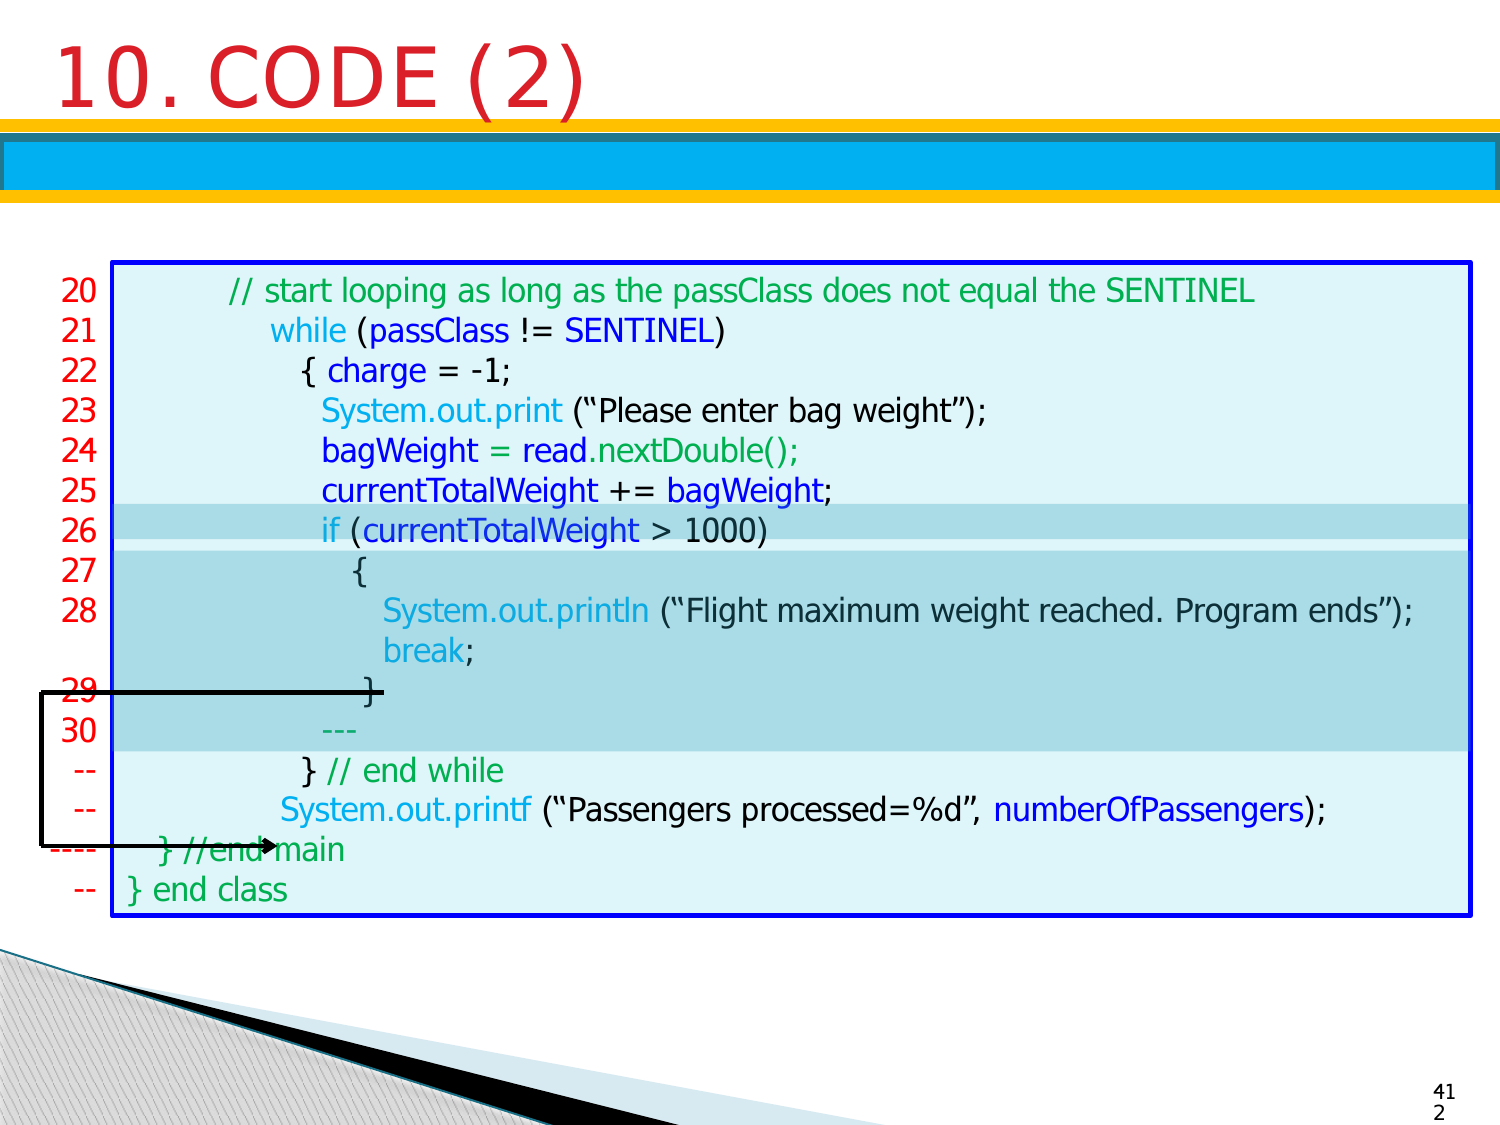

# 10. CODE (2)

20
21
22
23
24
25
26
27
28

29
30
--
--
----
--
          // start looping as long as the passClass does not equal the SENTINEL
              while (passClass != SENTINEL)
                 { charge = -1;
                   System.out.print (“Please enter bag weight”);
                   bagWeight = read.nextDouble();
                   currentTotalWeight += bagWeight;
                   if (currentTotalWeight > 1000)
                      {
                         System.out.println (“Flight maximum weight reached. Program ends”);
                         break;
                       }
                   ---
                 } // end while
               System.out.printf (“Passengers processed=%d”, numberOfPassengers);
   } //end main
} end class

412